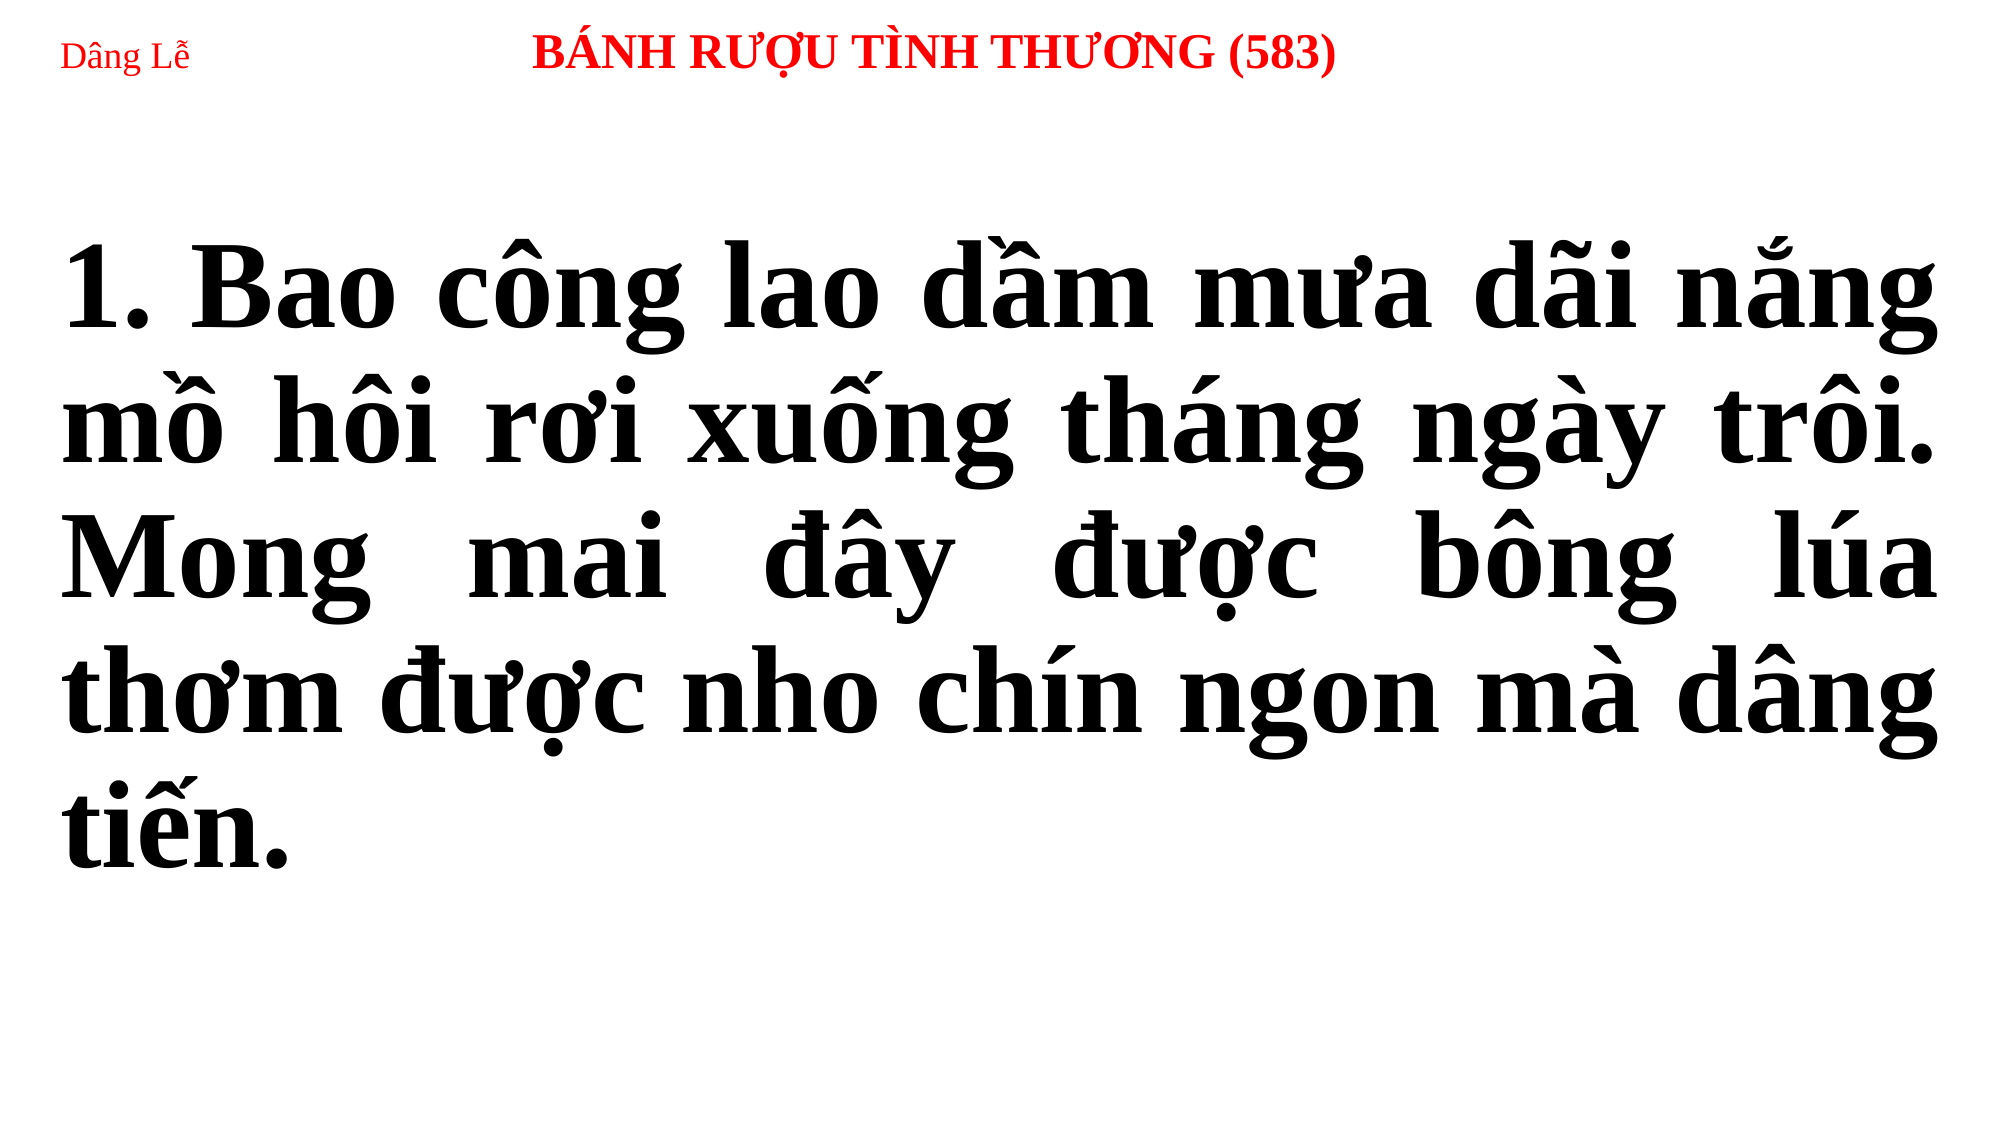

# Dâng Lễ                                    BÁNH RƯỢU TÌNH THƯƠNG (583)
1. Bao công lao dầm mưa dãi nắng mồ hôi rơi xuống tháng ngày trôi. Mong mai đây được bông lúa thơm được nho chín ngon mà dâng tiến.